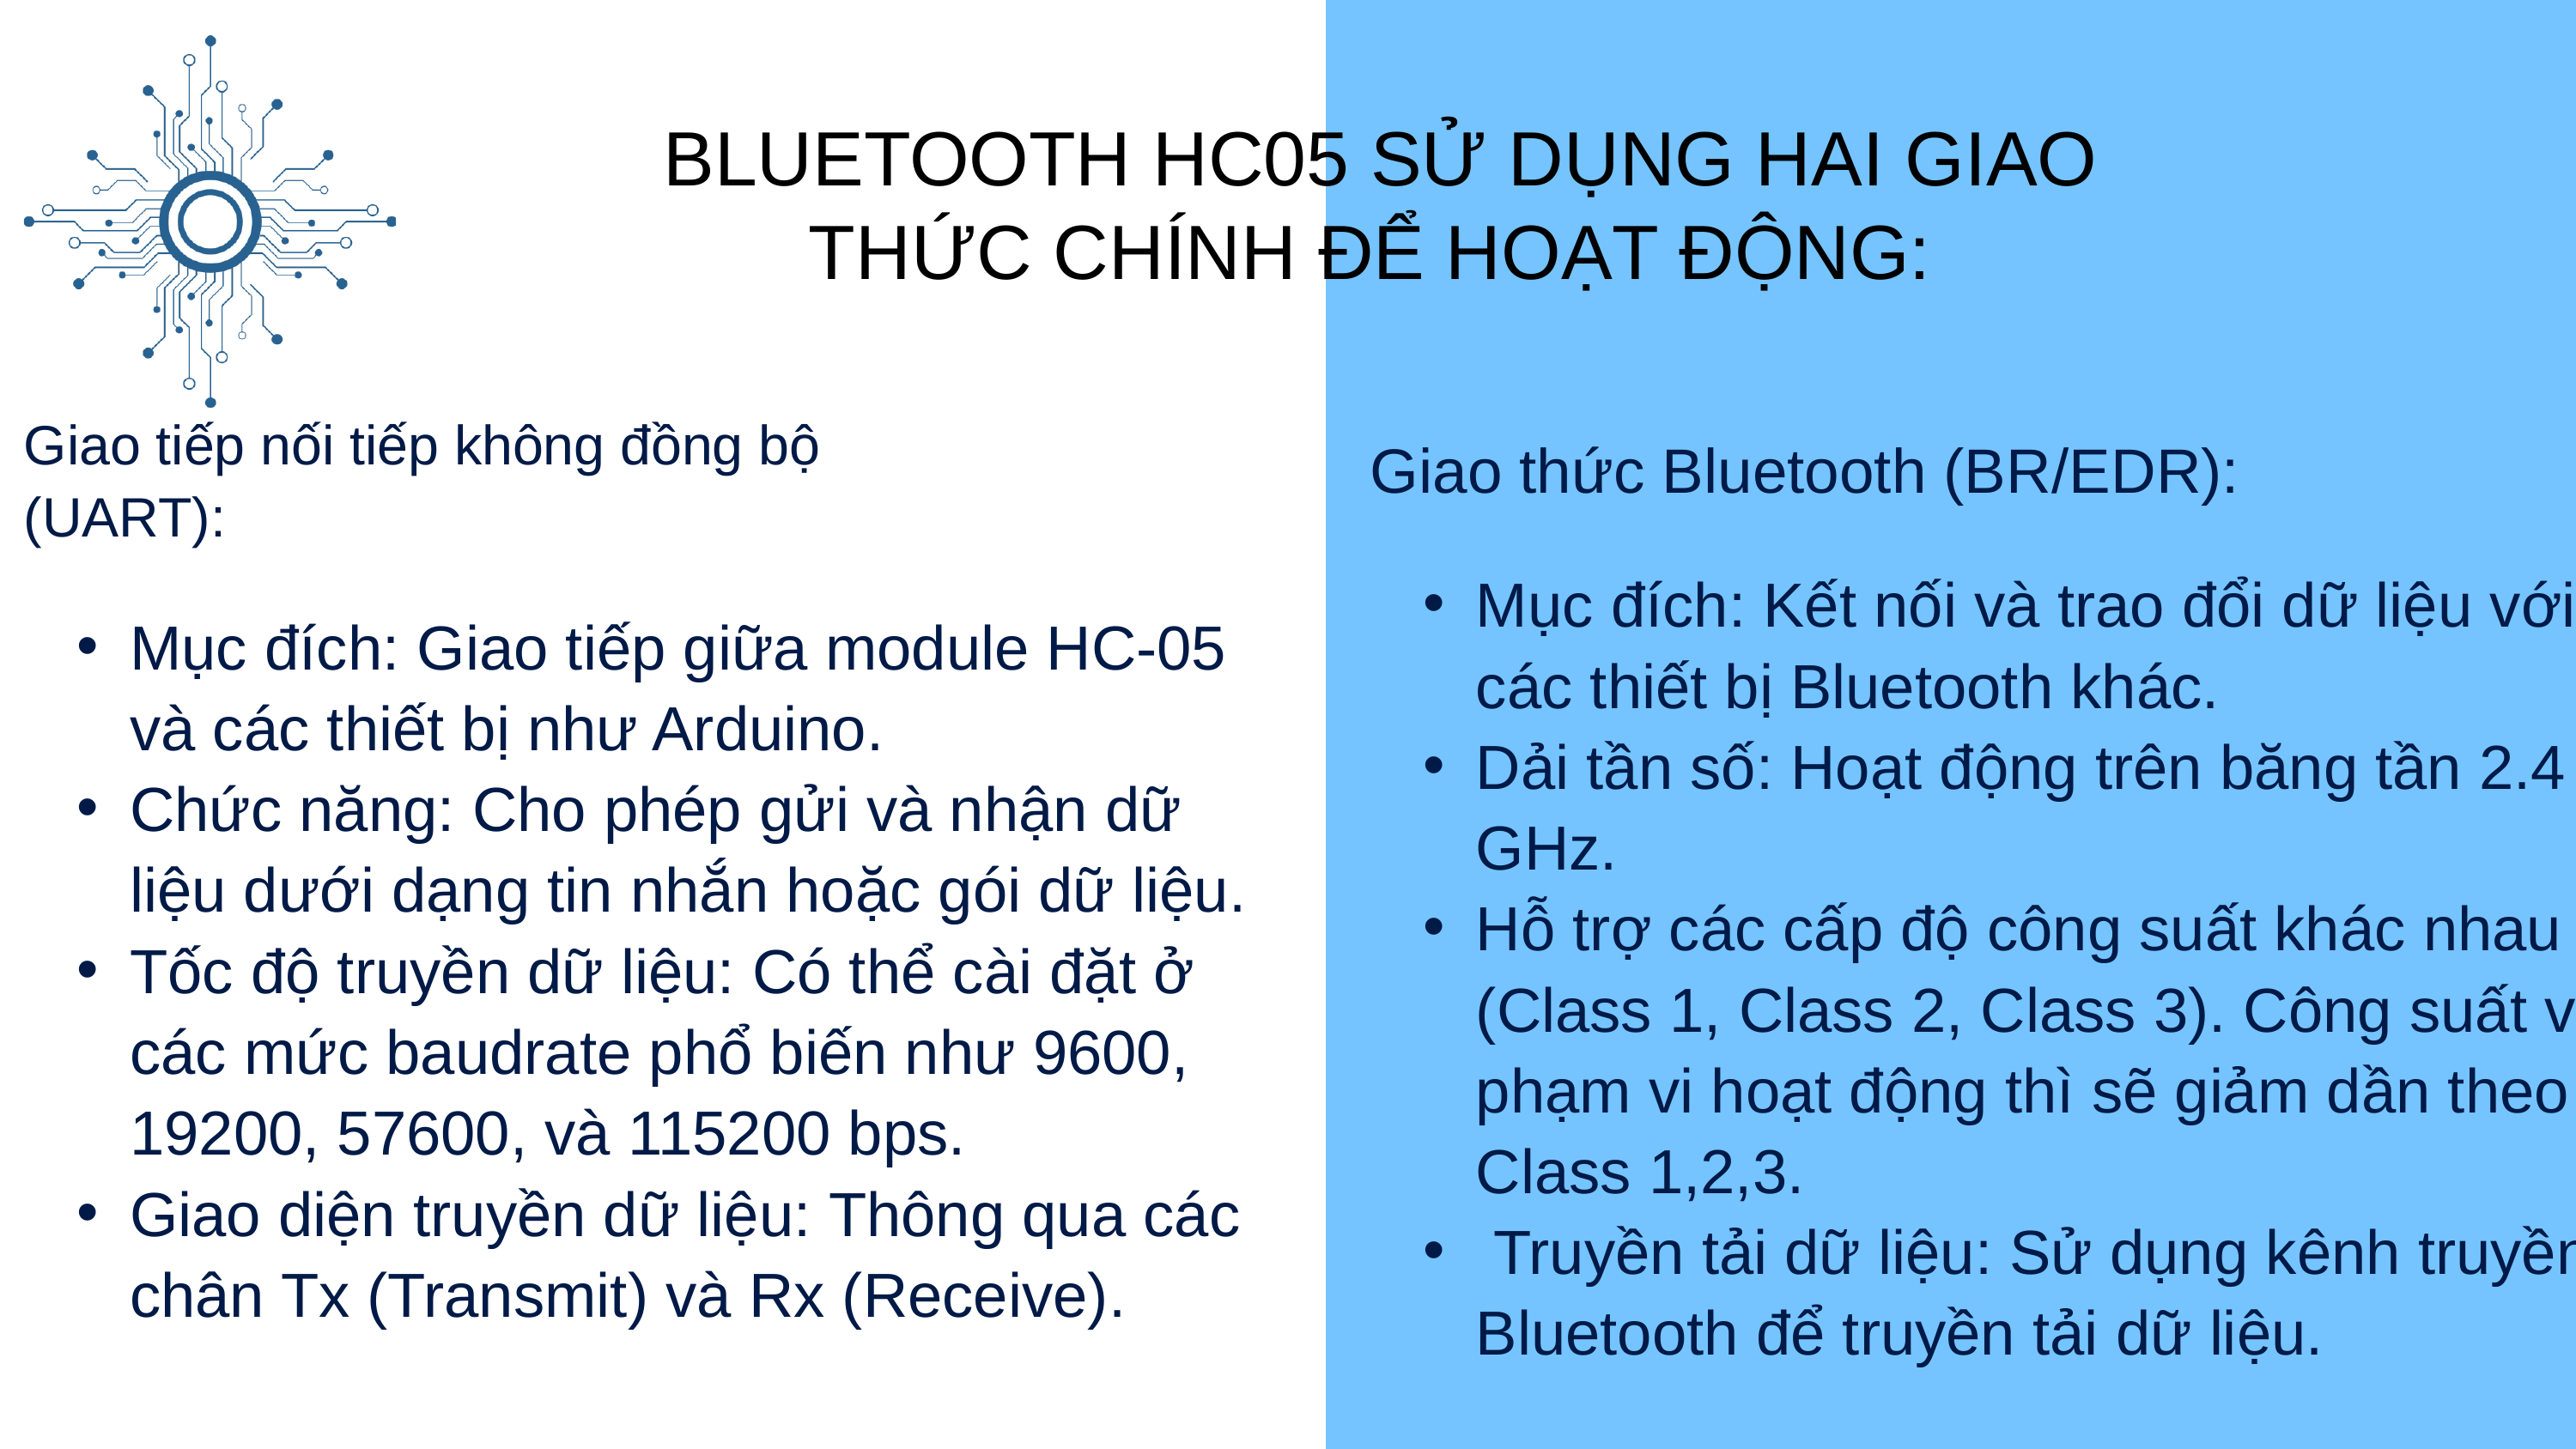

BLUETOOTH HC05 SỬ DỤNG HAI GIAO THỨC CHÍNH ĐỂ HOẠT ĐỘNG:
Giao tiếp nối tiếp không đồng bộ (UART):
Mục đích: Giao tiếp giữa module HC-05 và các thiết bị như Arduino.
Chức năng: Cho phép gửi và nhận dữ liệu dưới dạng tin nhắn hoặc gói dữ liệu.
Tốc độ truyền dữ liệu: Có thể cài đặt ở các mức baudrate phổ biến như 9600, 19200, 57600, và 115200 bps.
Giao diện truyền dữ liệu: Thông qua các chân Tx (Transmit) và Rx (Receive).

Giao thức Bluetooth (BR/EDR):
Mục đích: Kết nối và trao đổi dữ liệu với các thiết bị Bluetooth khác.
Dải tần số: Hoạt động trên băng tần 2.4 GHz.
Hỗ trợ các cấp độ công suất khác nhau (Class 1, Class 2, Class 3). Công suất và phạm vi hoạt động thì sẽ giảm dần theo Class 1,2,3.
 Truyền tải dữ liệu: Sử dụng kênh truyền Bluetooth để truyền tải dữ liệu.